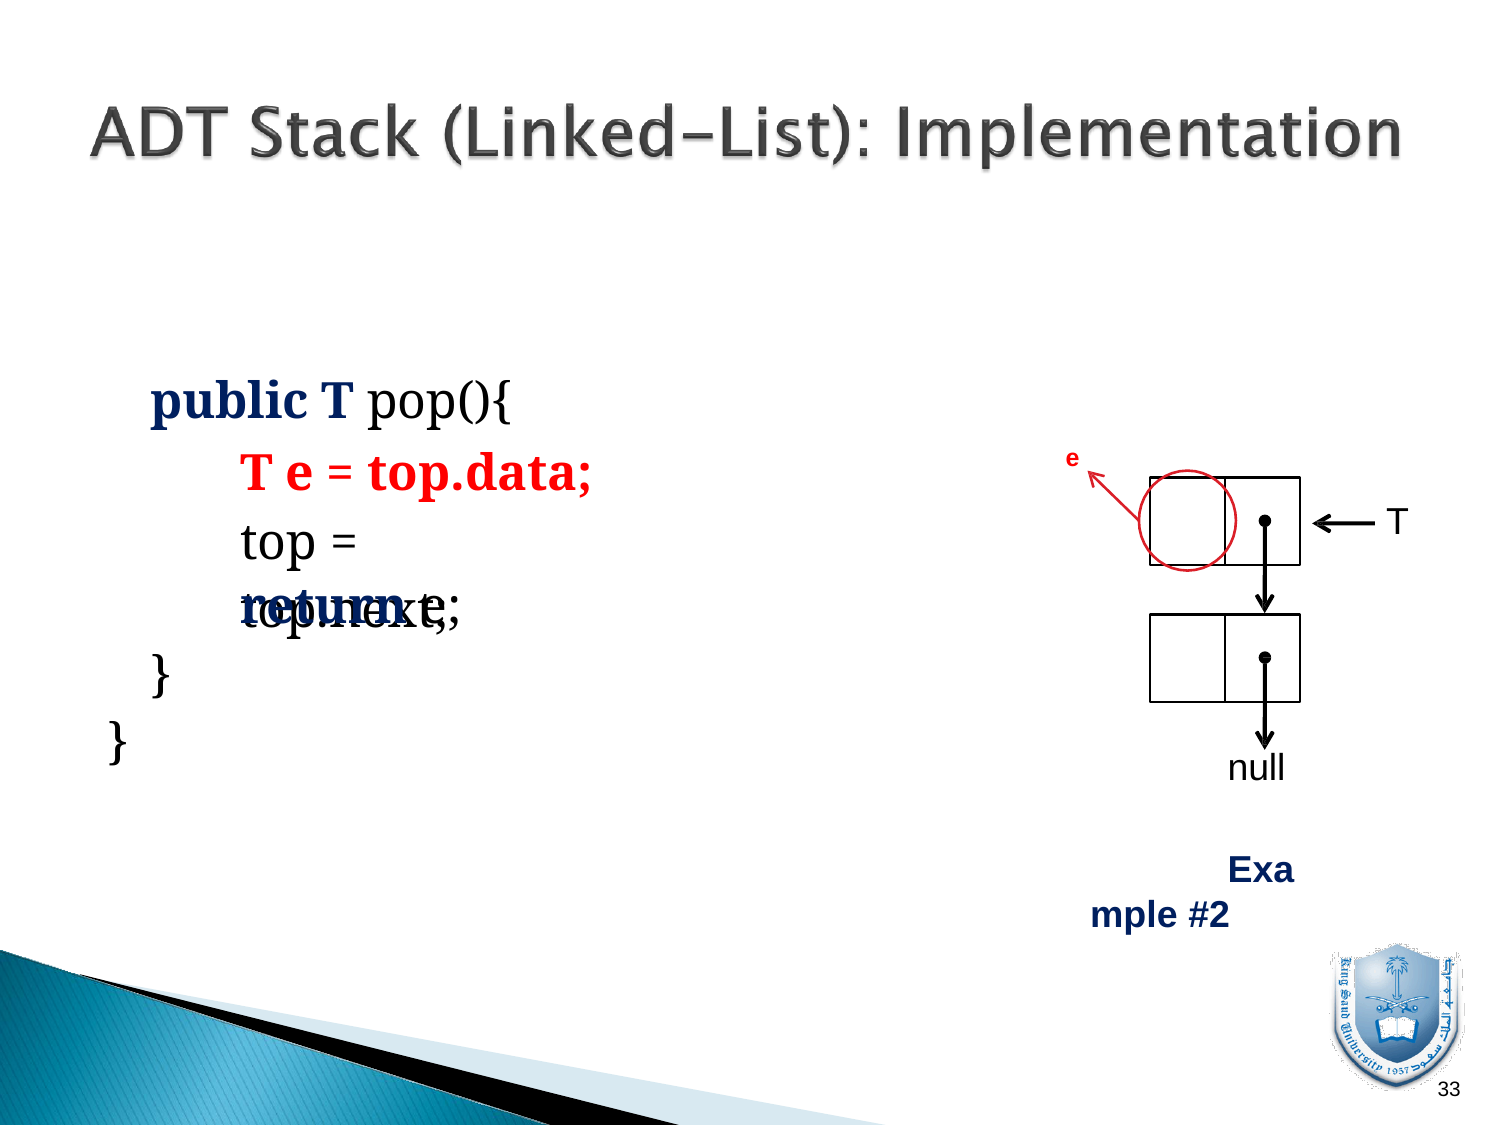

# public T pop(){
T e = top.data;  top =	top.next;
e

T

return e;
}
}

null

Example #2

33